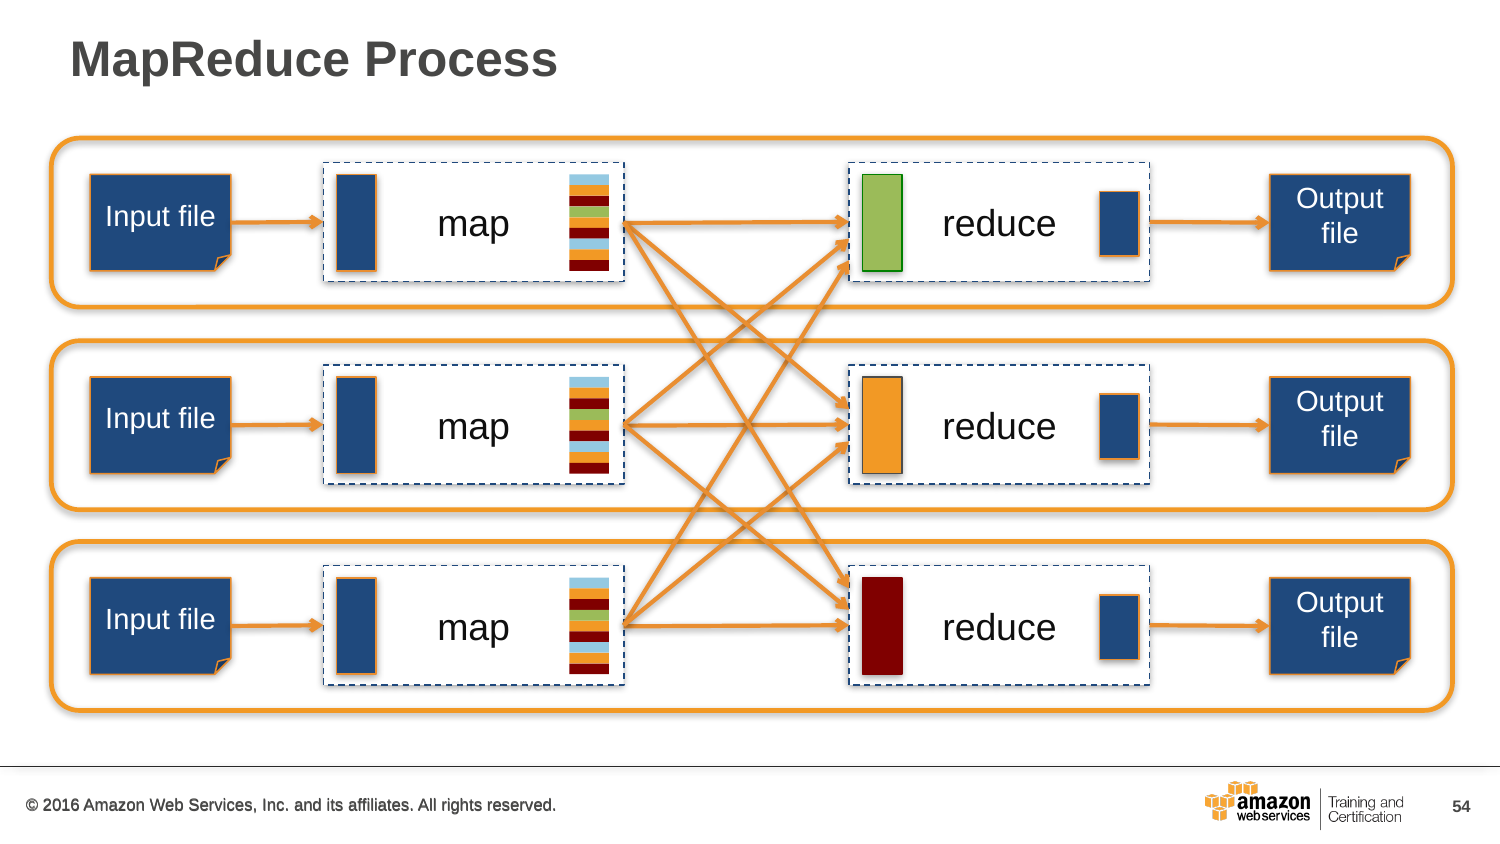

MapReduce Process

map
reduce

Input file

Output file

map
reduce

Input file

Output file

map
reduce

Input file

Output file

© 2016 Amazon Web Services, Inc. and its affiliates. All rights reserved.